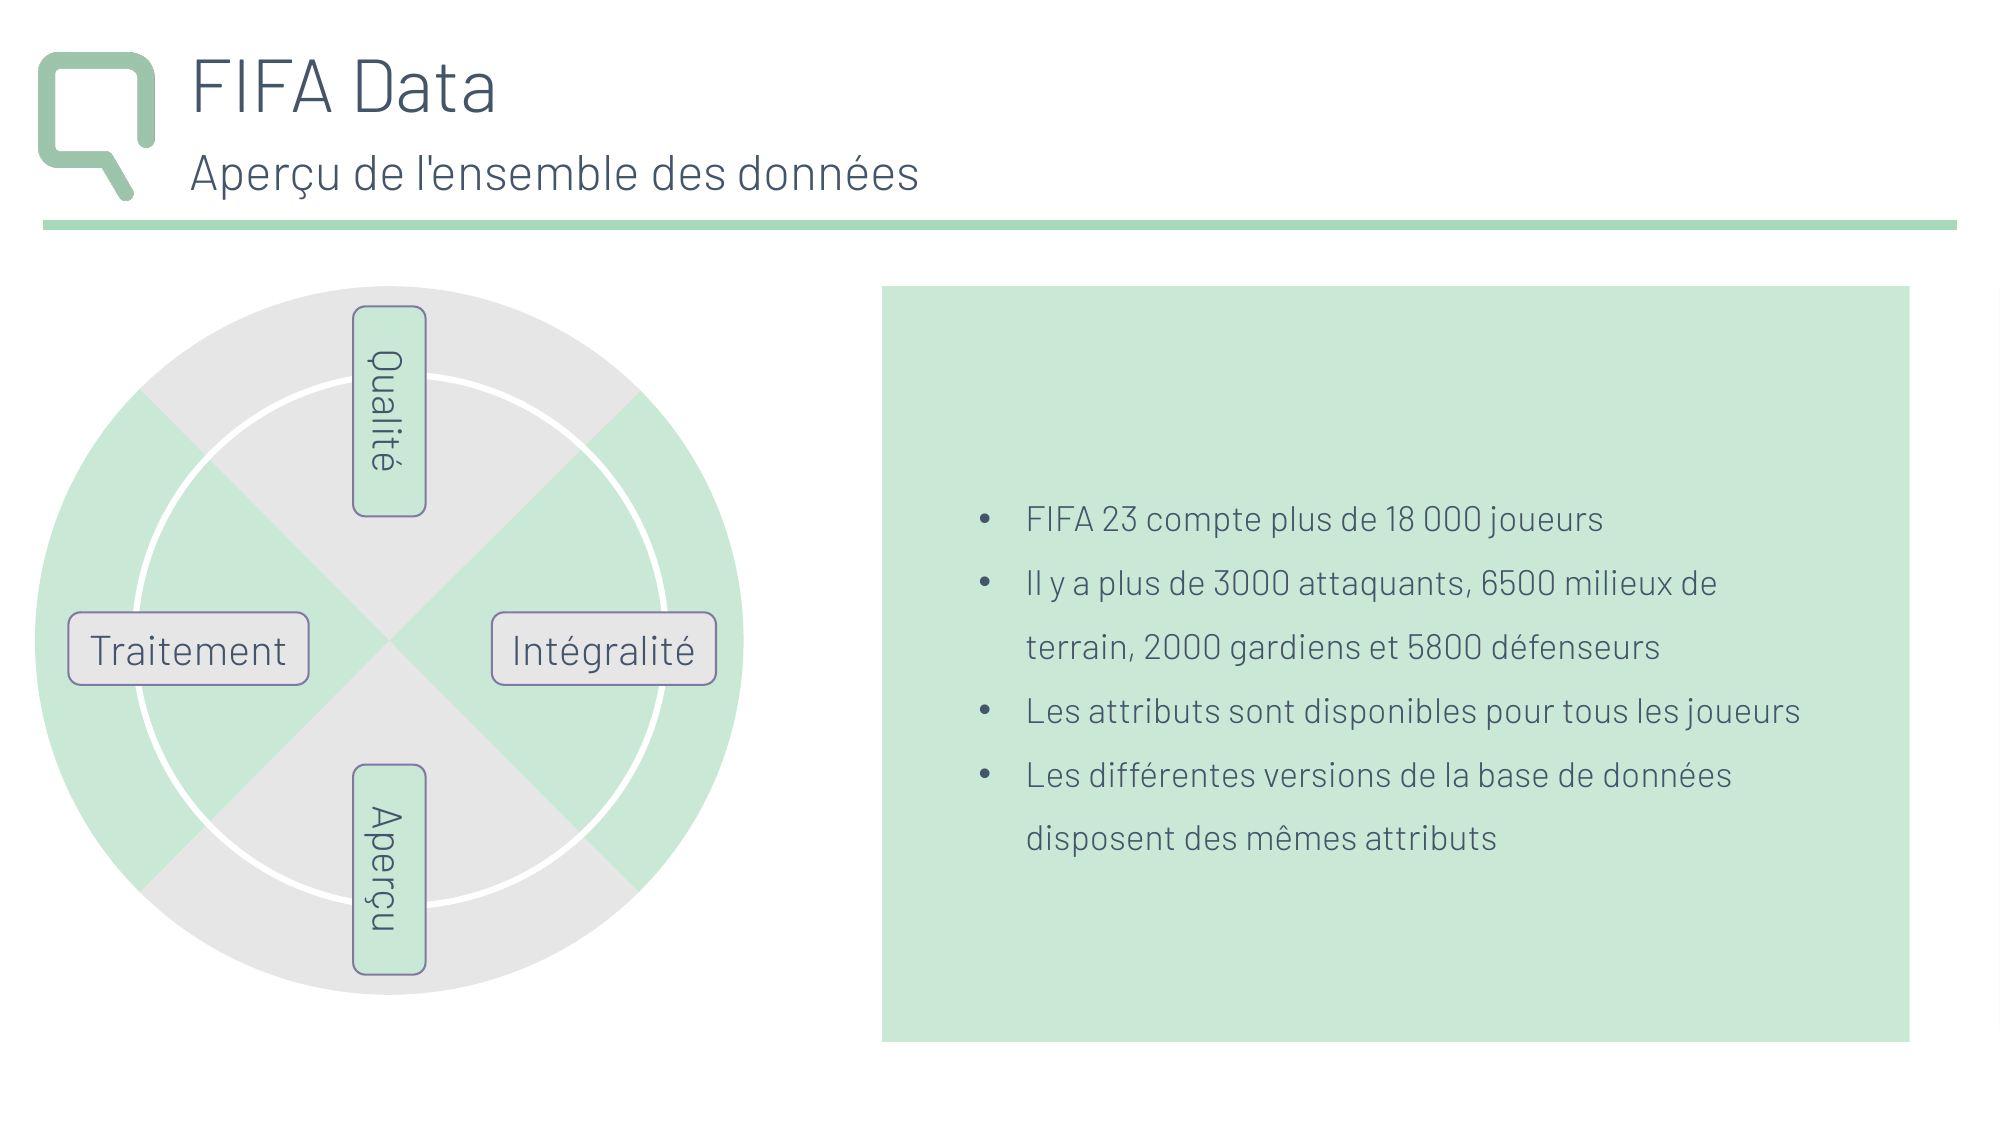

# FIFA Data
Aperçu de l'ensemble des données

Qualité
FIFA 23 compte plus de 18 000 joueurs
Il y a plus de 3000 attaquants, 6500 milieux de terrain, 2000 gardiens et 5800 défenseurs
Les attributs sont disponibles pour tous les joueurs
Les différentes versions de la base de données disposent des mêmes attributs

Traitement
Intégralité
Aperçu